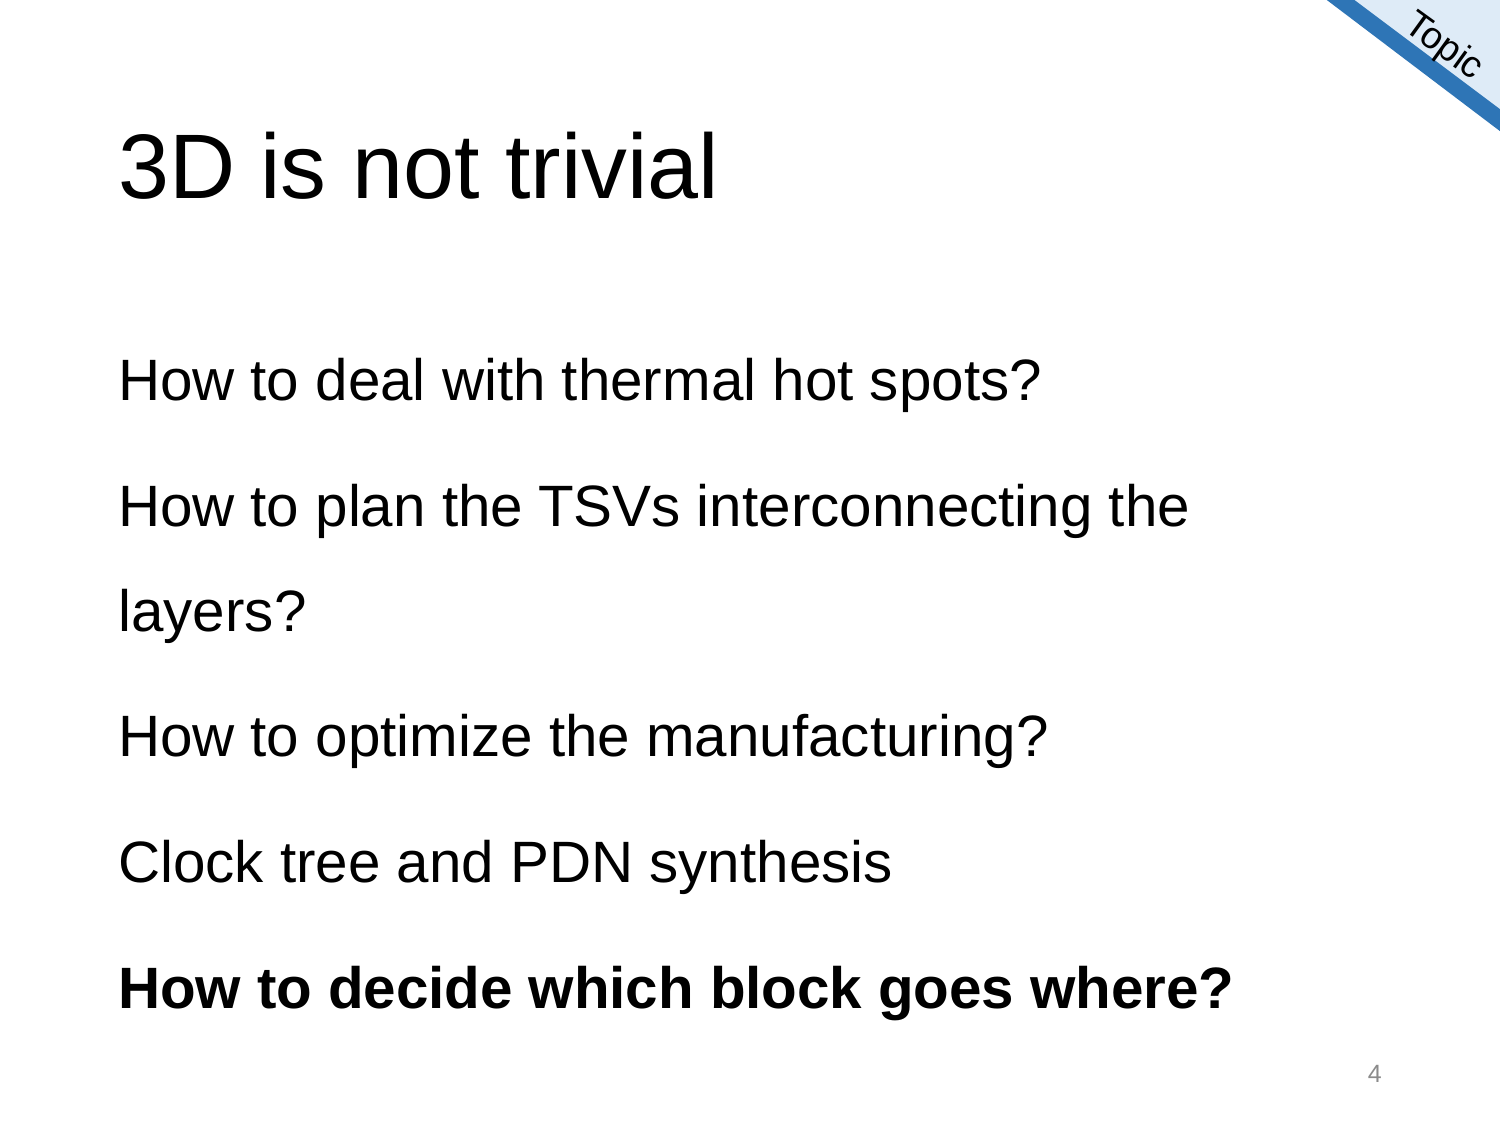

# 3D is not trivial
How to deal with thermal hot spots?
How to plan the TSVs interconnecting the layers?
How to optimize the manufacturing?
Clock tree and PDN synthesis
How to decide which block goes where?
4